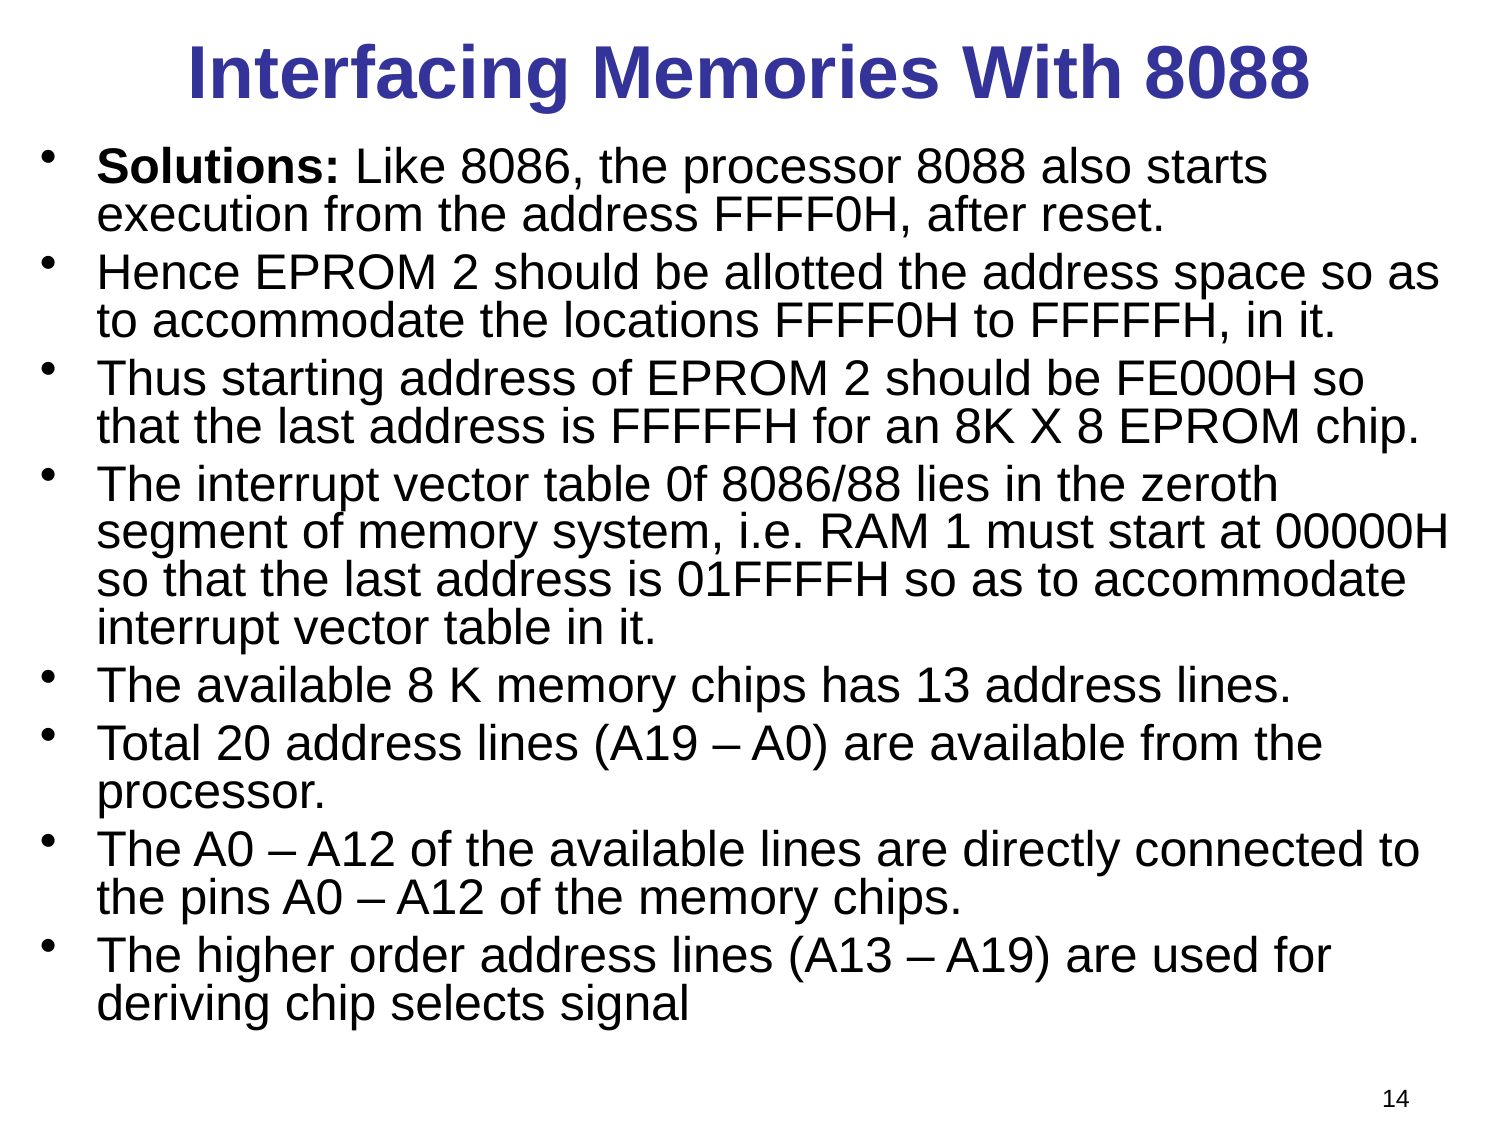

# Interfacing Memories With 8088
Solutions: Like 8086, the processor 8088 also starts execution from the address FFFF0H, after reset.
Hence EPROM 2 should be allotted the address space so as to accommodate the locations FFFF0H to FFFFFH, in it.
Thus starting address of EPROM 2 should be FE000H so that the last address is FFFFFH for an 8K X 8 EPROM chip.
The interrupt vector table 0f 8086/88 lies in the zeroth  segment of memory system, i.e. RAM 1 must start at 00000H so that the last address is 01FFFFH so as to accommodate interrupt vector table in it.
The available 8 K memory chips has 13 address lines.
Total 20 address lines (A19 – A0) are available from the processor.
The A0 – A12 of the available lines are directly connected to the pins A0 – A12 of the memory chips.
The higher order address lines (A13 – A19) are used for deriving chip selects signal
14